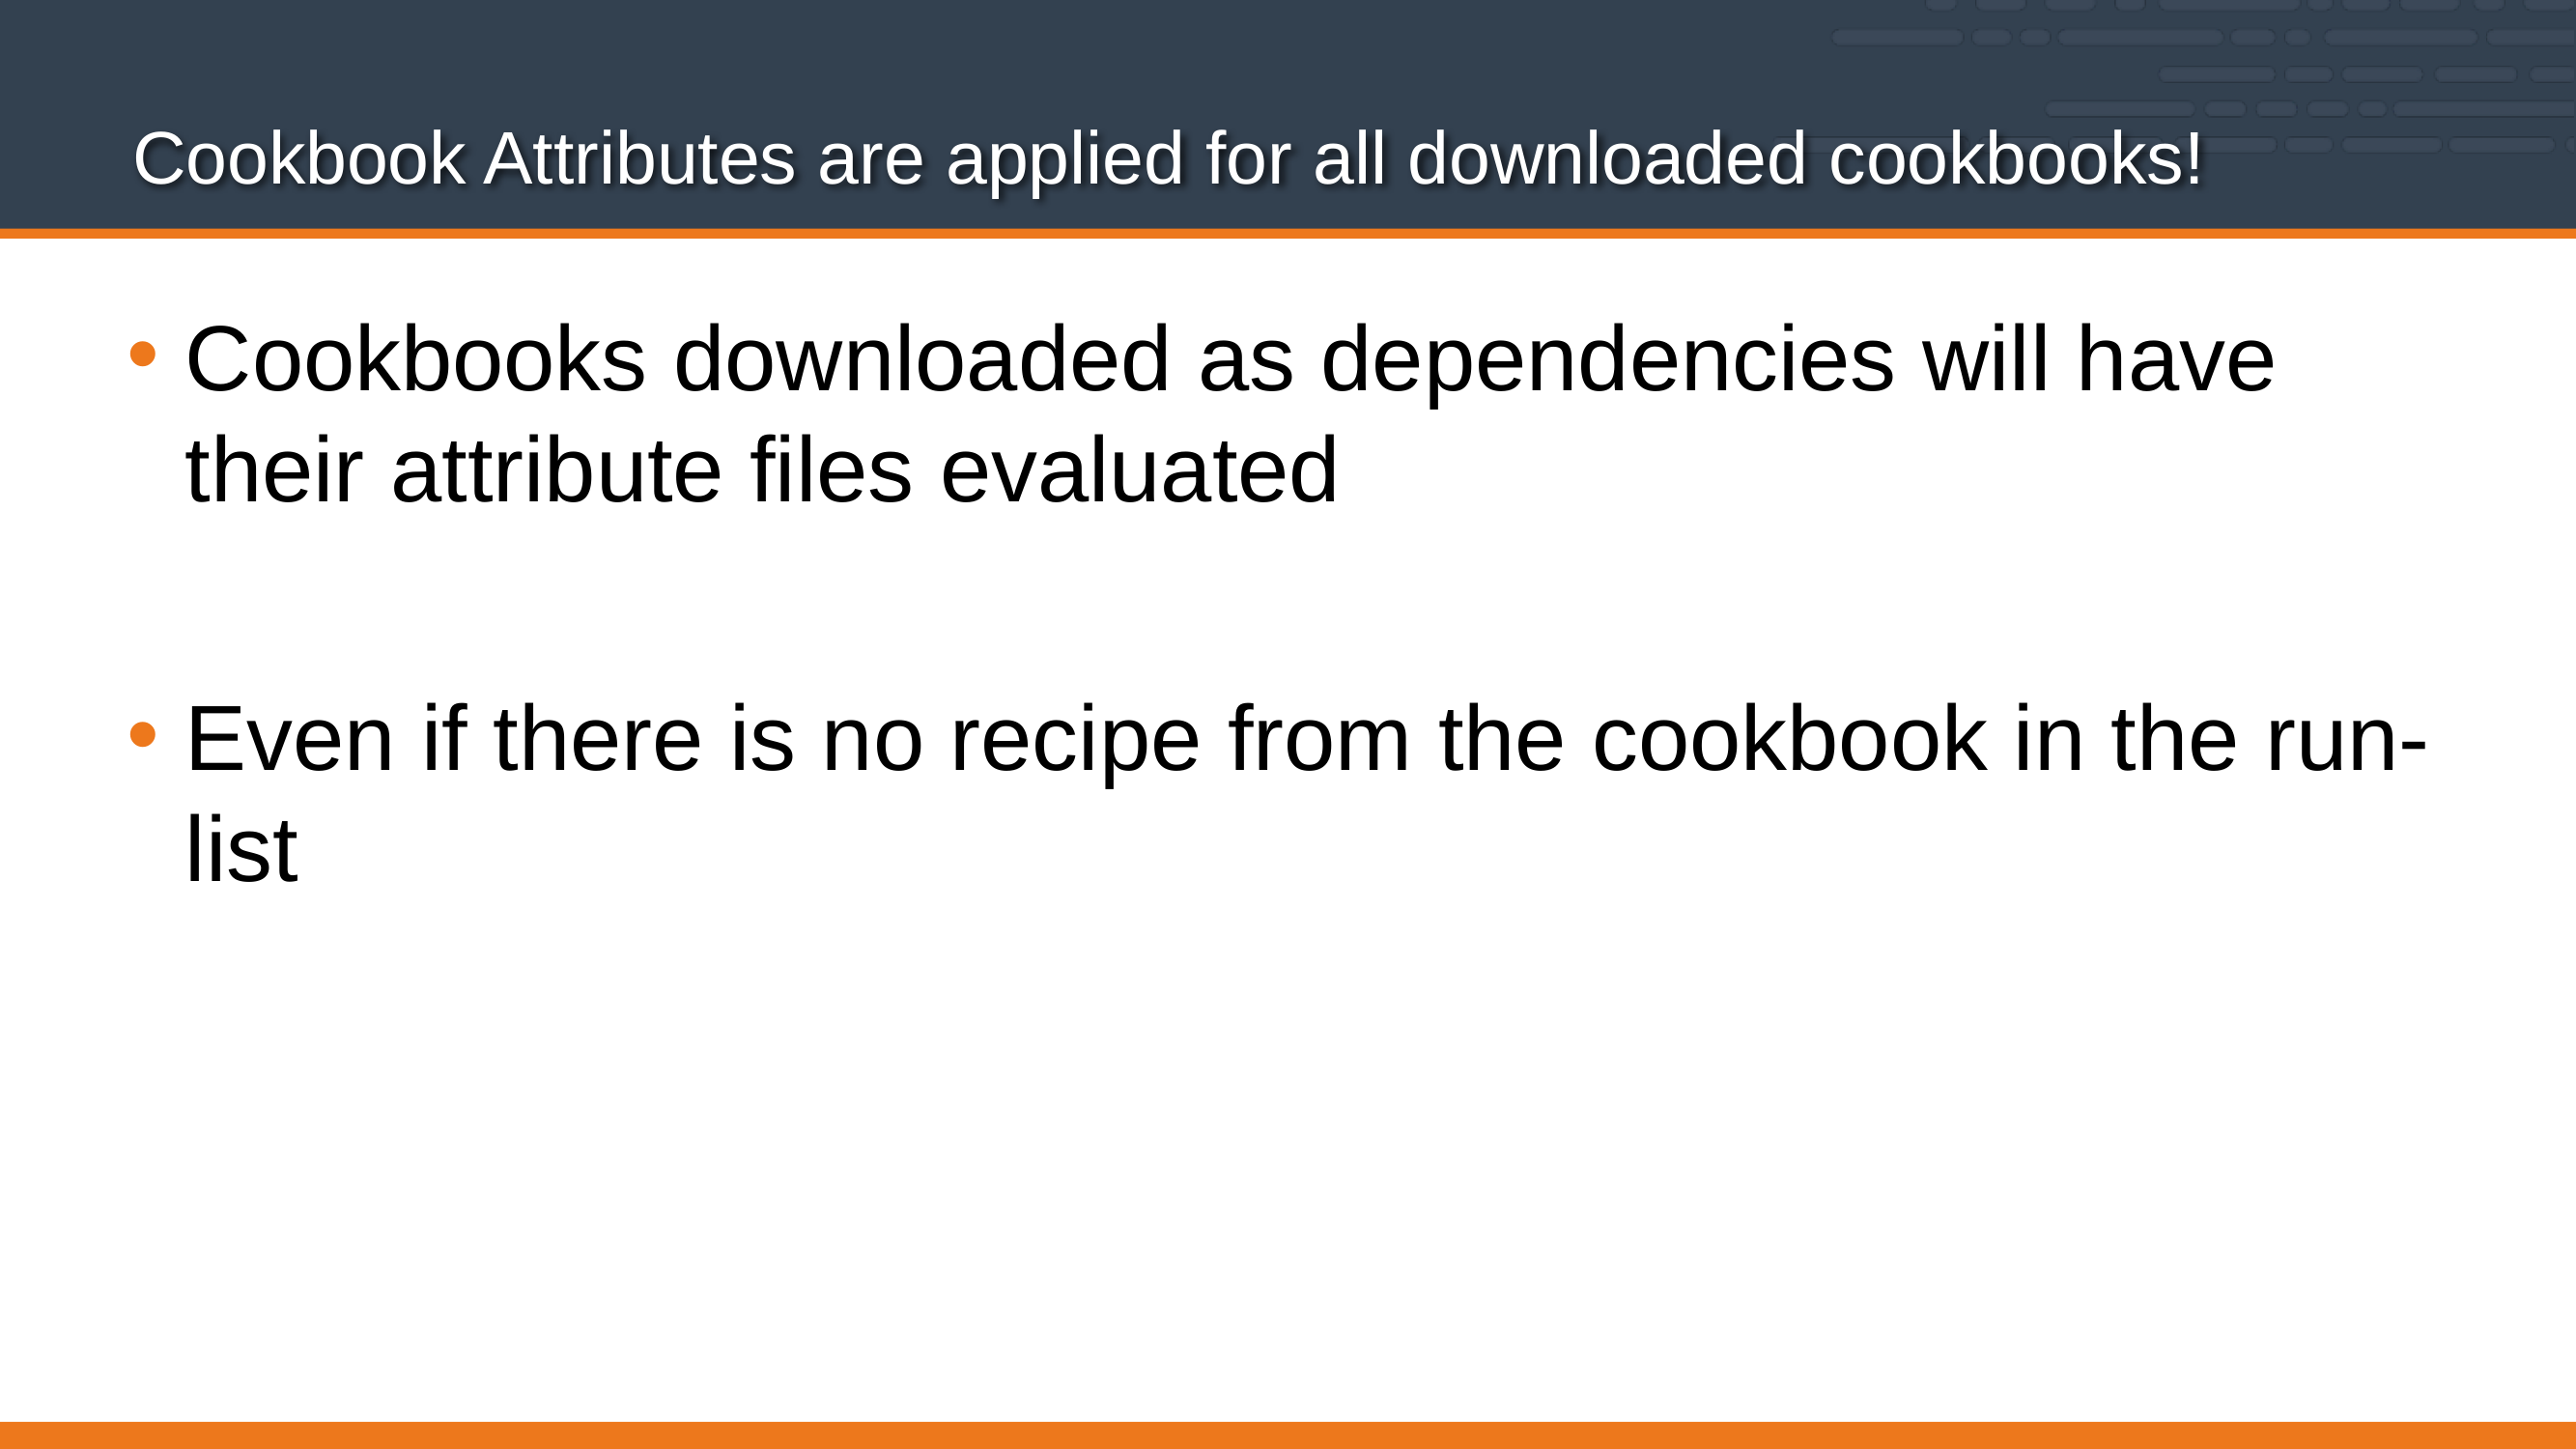

# Cookbook Attributes are applied for all downloaded cookbooks!
Cookbooks downloaded as dependencies will have their attribute files evaluated

Even if there is no recipe from the cookbook in the run-list